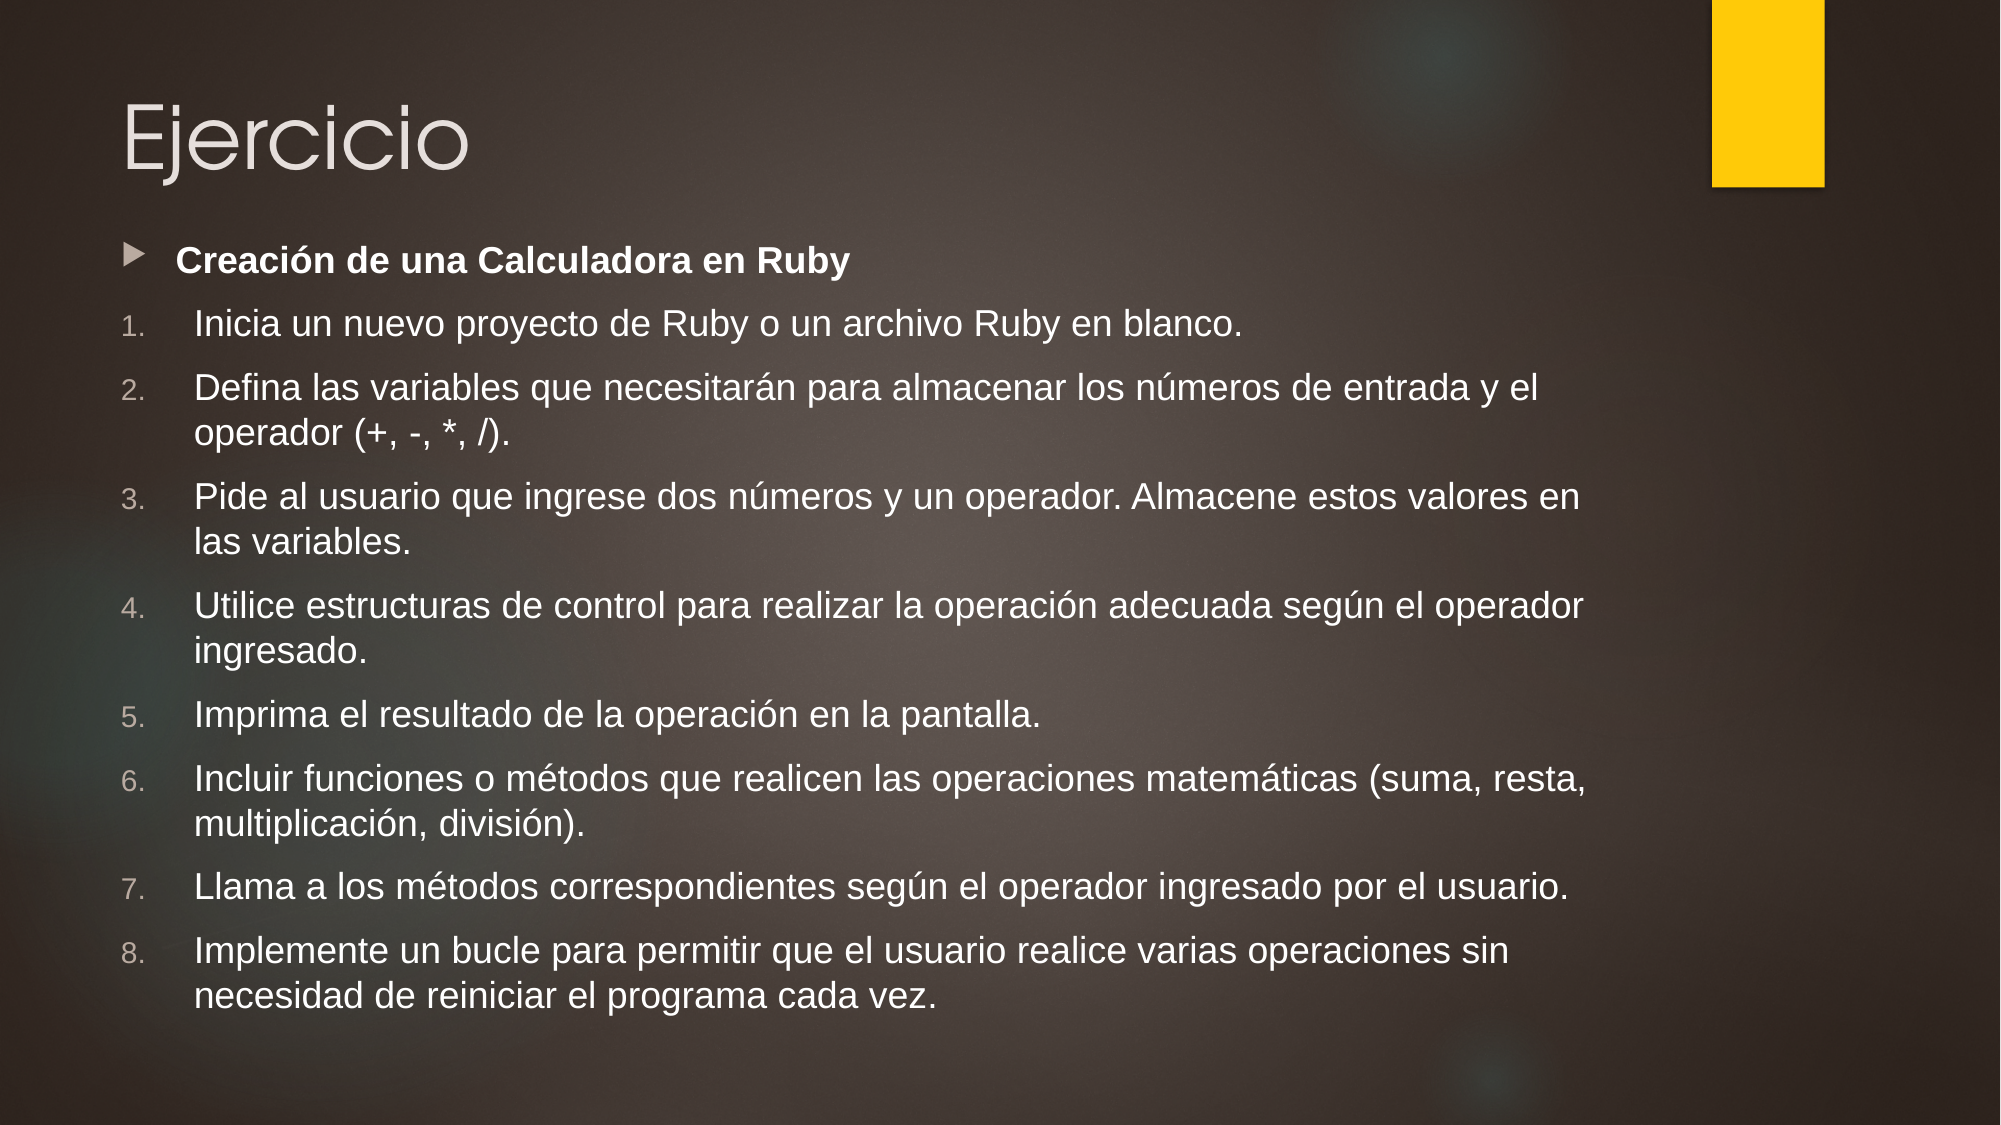

# Ejercicio
Creación de una Calculadora en Ruby
Inicia un nuevo proyecto de Ruby o un archivo Ruby en blanco.
Defina las variables que necesitarán para almacenar los números de entrada y el operador (+, -, *, /).
Pide al usuario que ingrese dos números y un operador. Almacene estos valores en las variables.
Utilice estructuras de control para realizar la operación adecuada según el operador ingresado.
Imprima el resultado de la operación en la pantalla.
Incluir funciones o métodos que realicen las operaciones matemáticas (suma, resta, multiplicación, división).
Llama a los métodos correspondientes según el operador ingresado por el usuario.
Implemente un bucle para permitir que el usuario realice varias operaciones sin necesidad de reiniciar el programa cada vez.